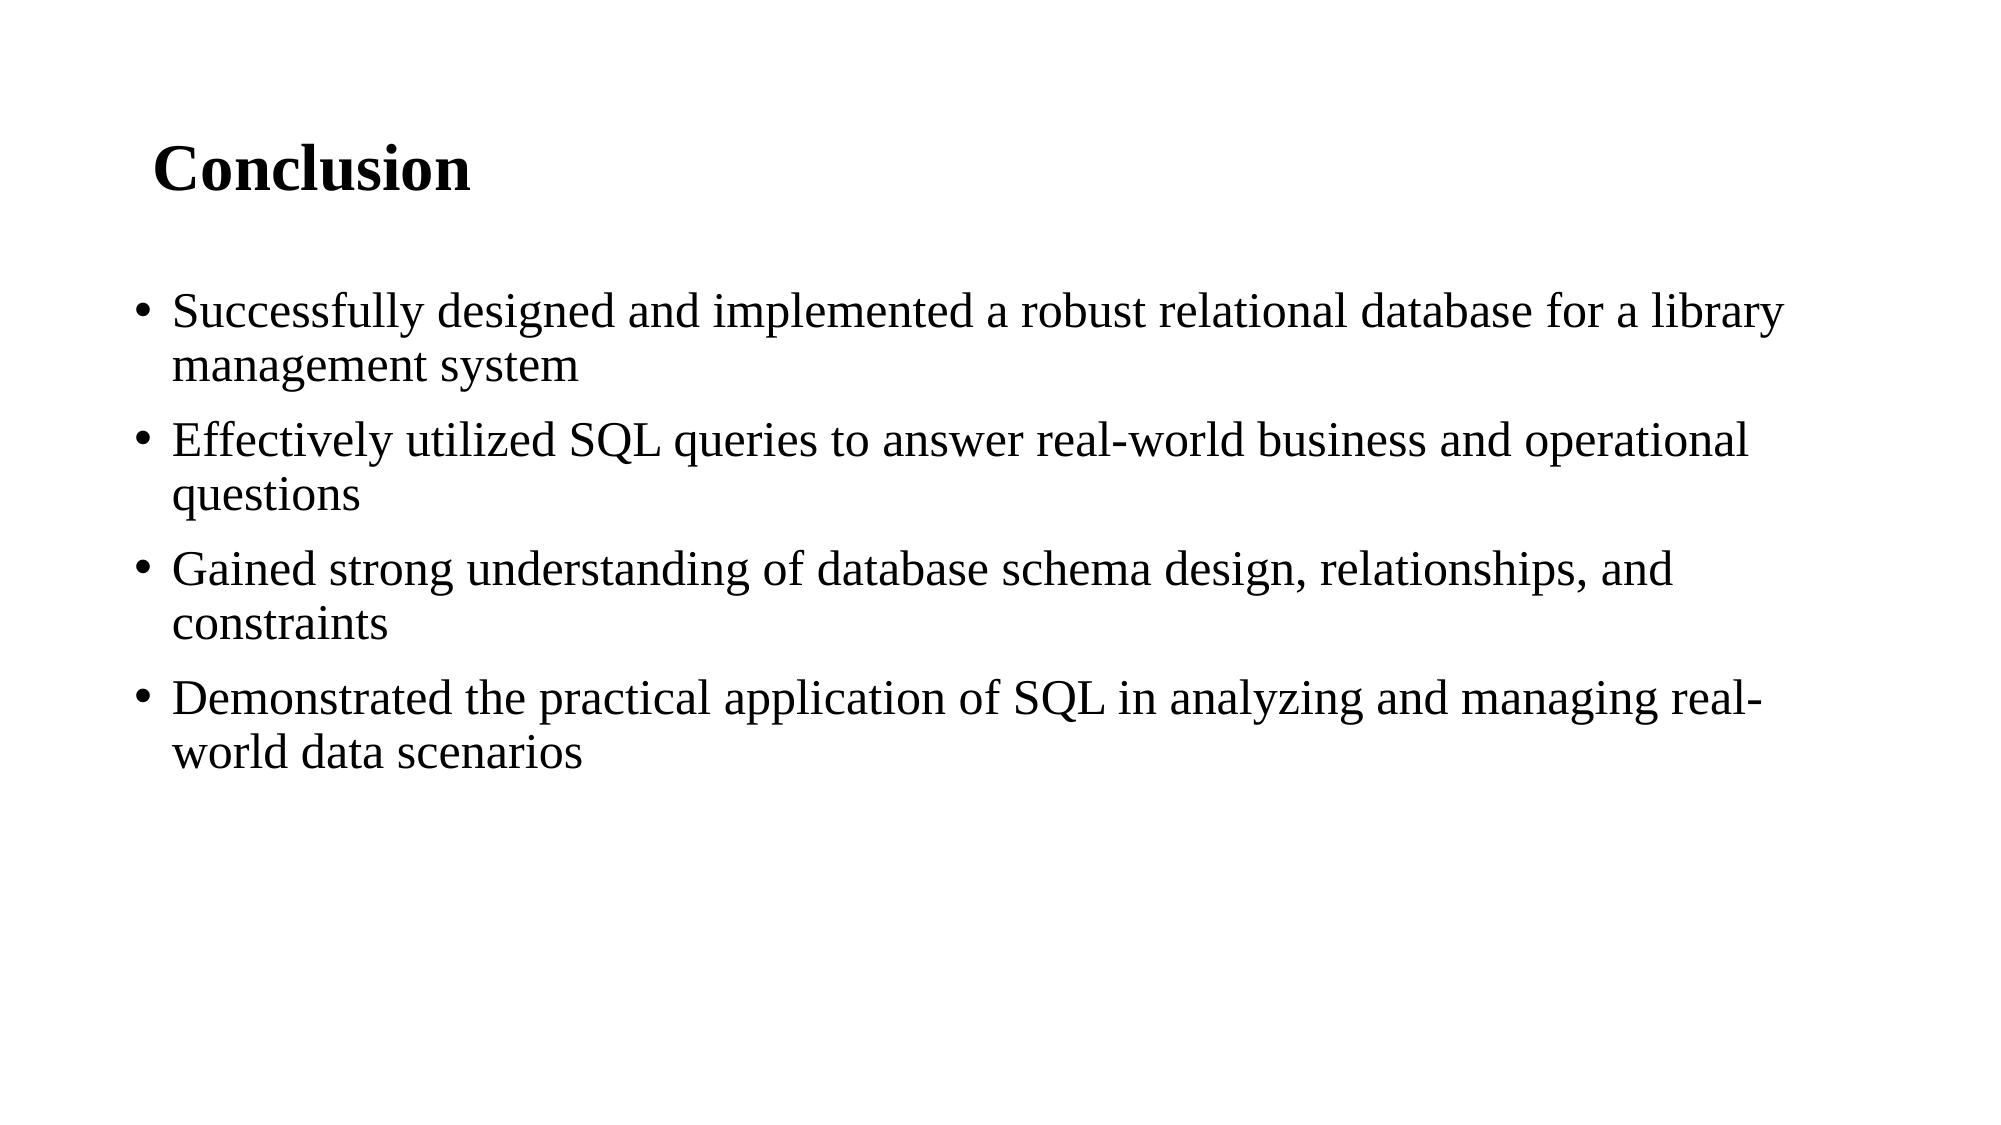

# Conclusion
Successfully designed and implemented a robust relational database for a library management system
Effectively utilized SQL queries to answer real-world business and operational questions
Gained strong understanding of database schema design, relationships, and constraints
Demonstrated the practical application of SQL in analyzing and managing real-world data scenarios